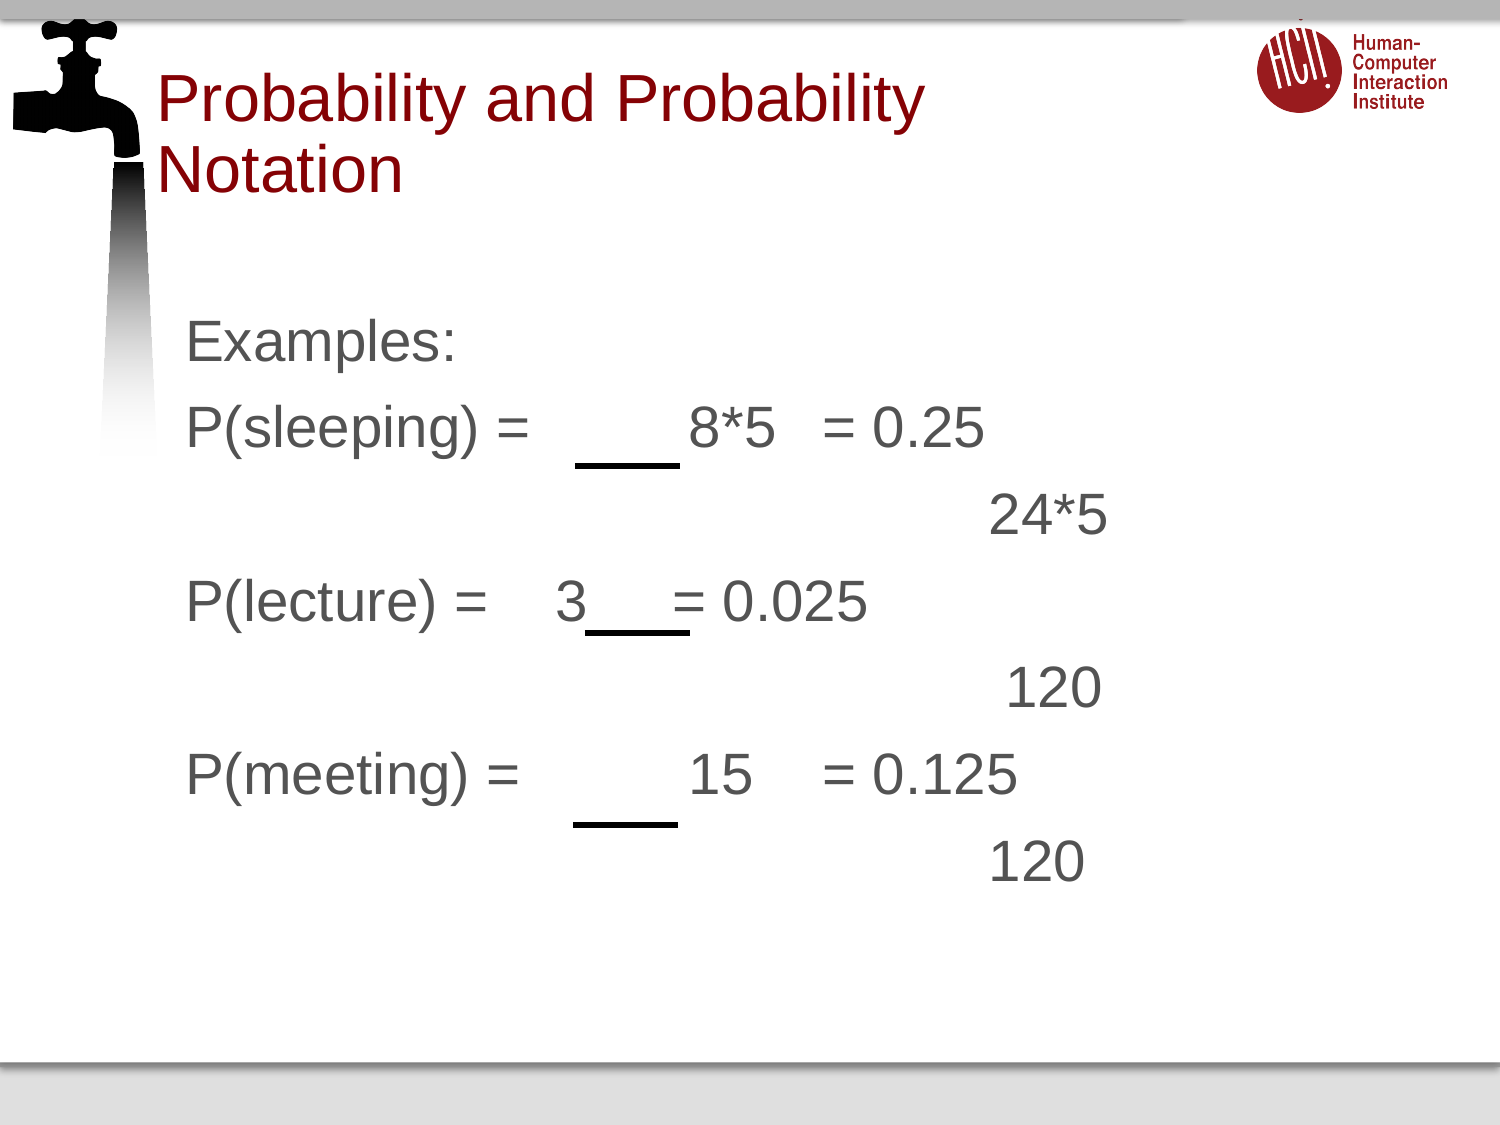

# Probability and Probability Notation
Examples:
P(sleeping) = 	 8*5  	= 0.25
						 24*5
P(lecture) = 	  3  	= 0.025
						  120
P(meeting) = 	 15  	= 0.125
						 120